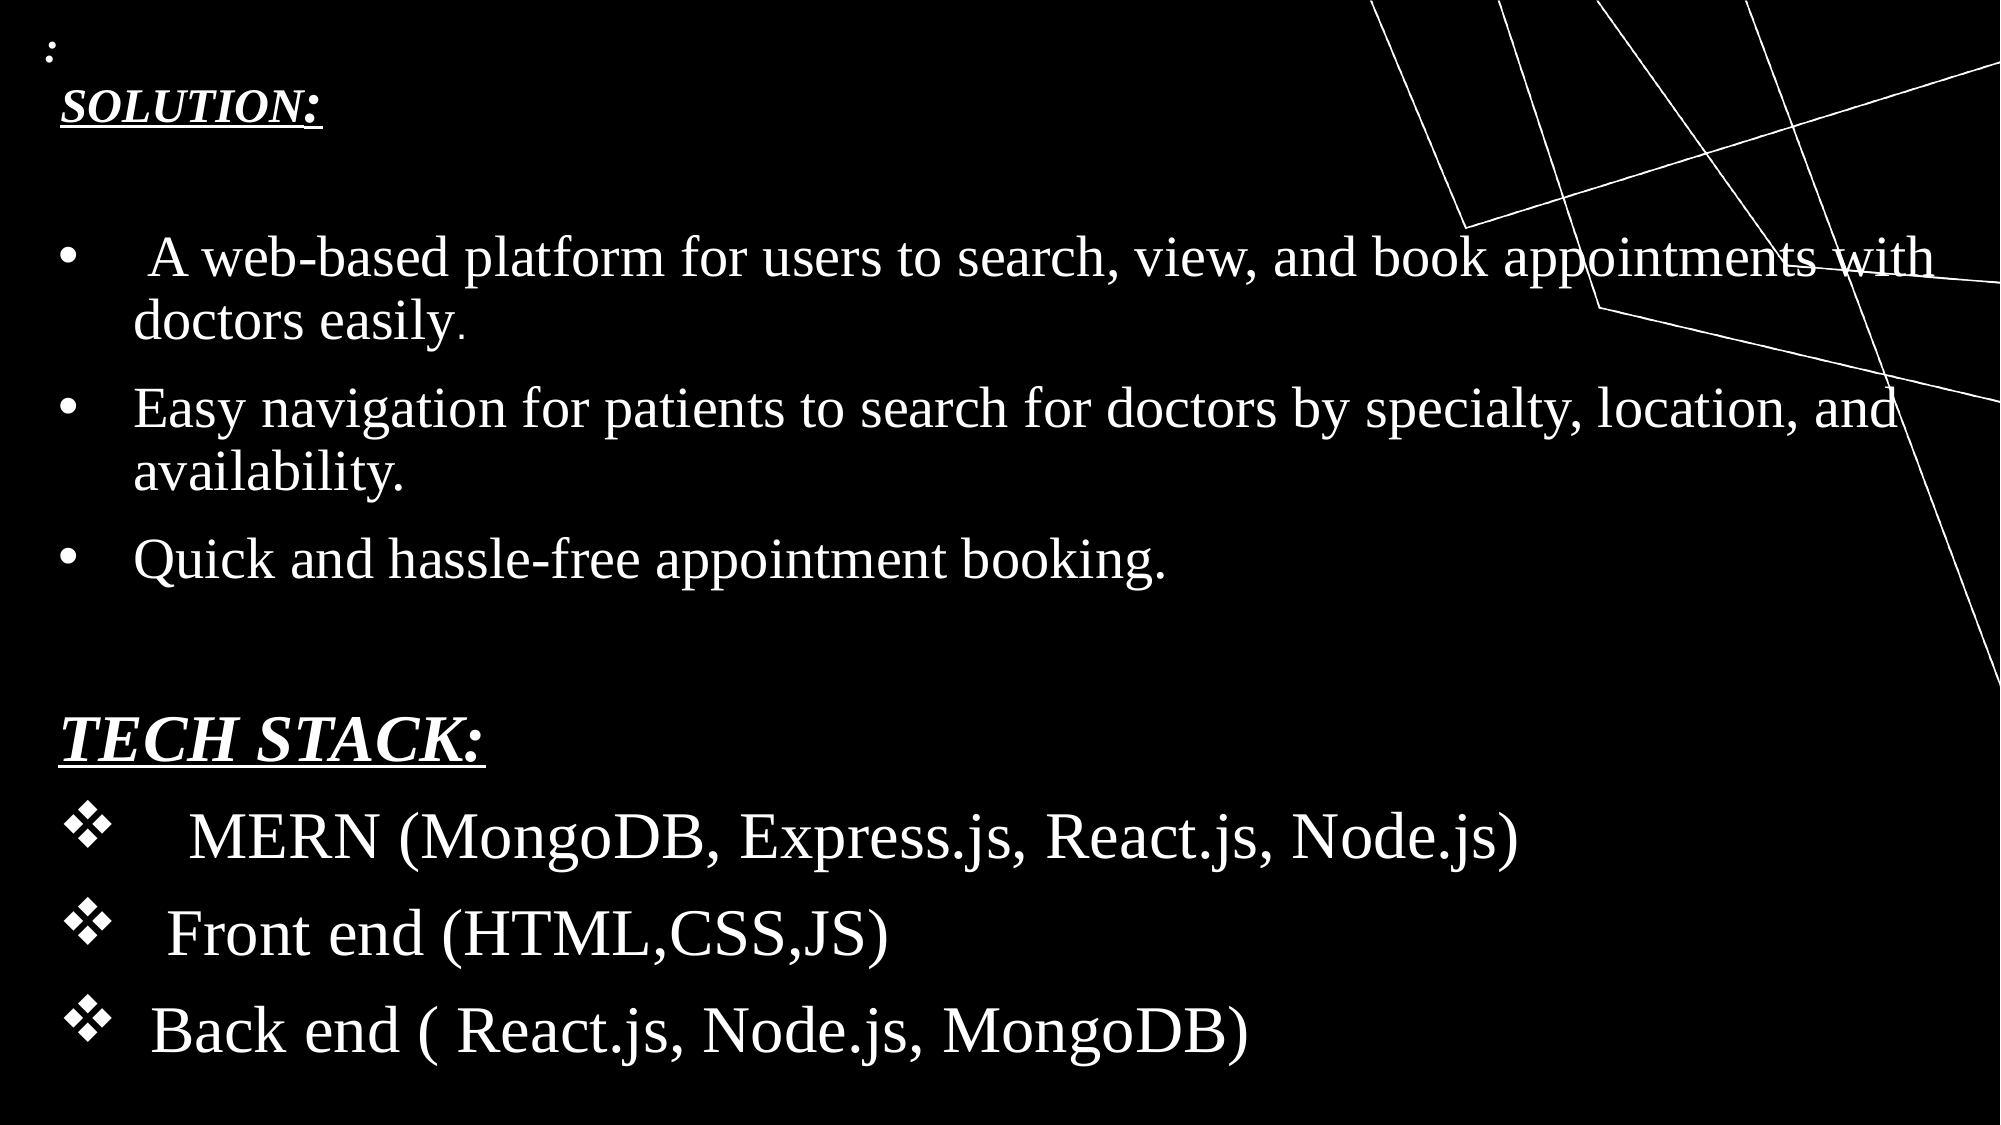

# : SOLUTION:

 A web-based platform for users to search, view, and book appointments with doctors easily.
Easy navigation for patients to search for doctors by specialty, location, and availability.
Quick and hassle-free appointment booking.

TECH STACK:
   MERN (MongoDB, Express.js, React.js, Node.js)
  Front end (HTML,CSS,JS)
 Back end ( React.js, Node.js, MongoDB)